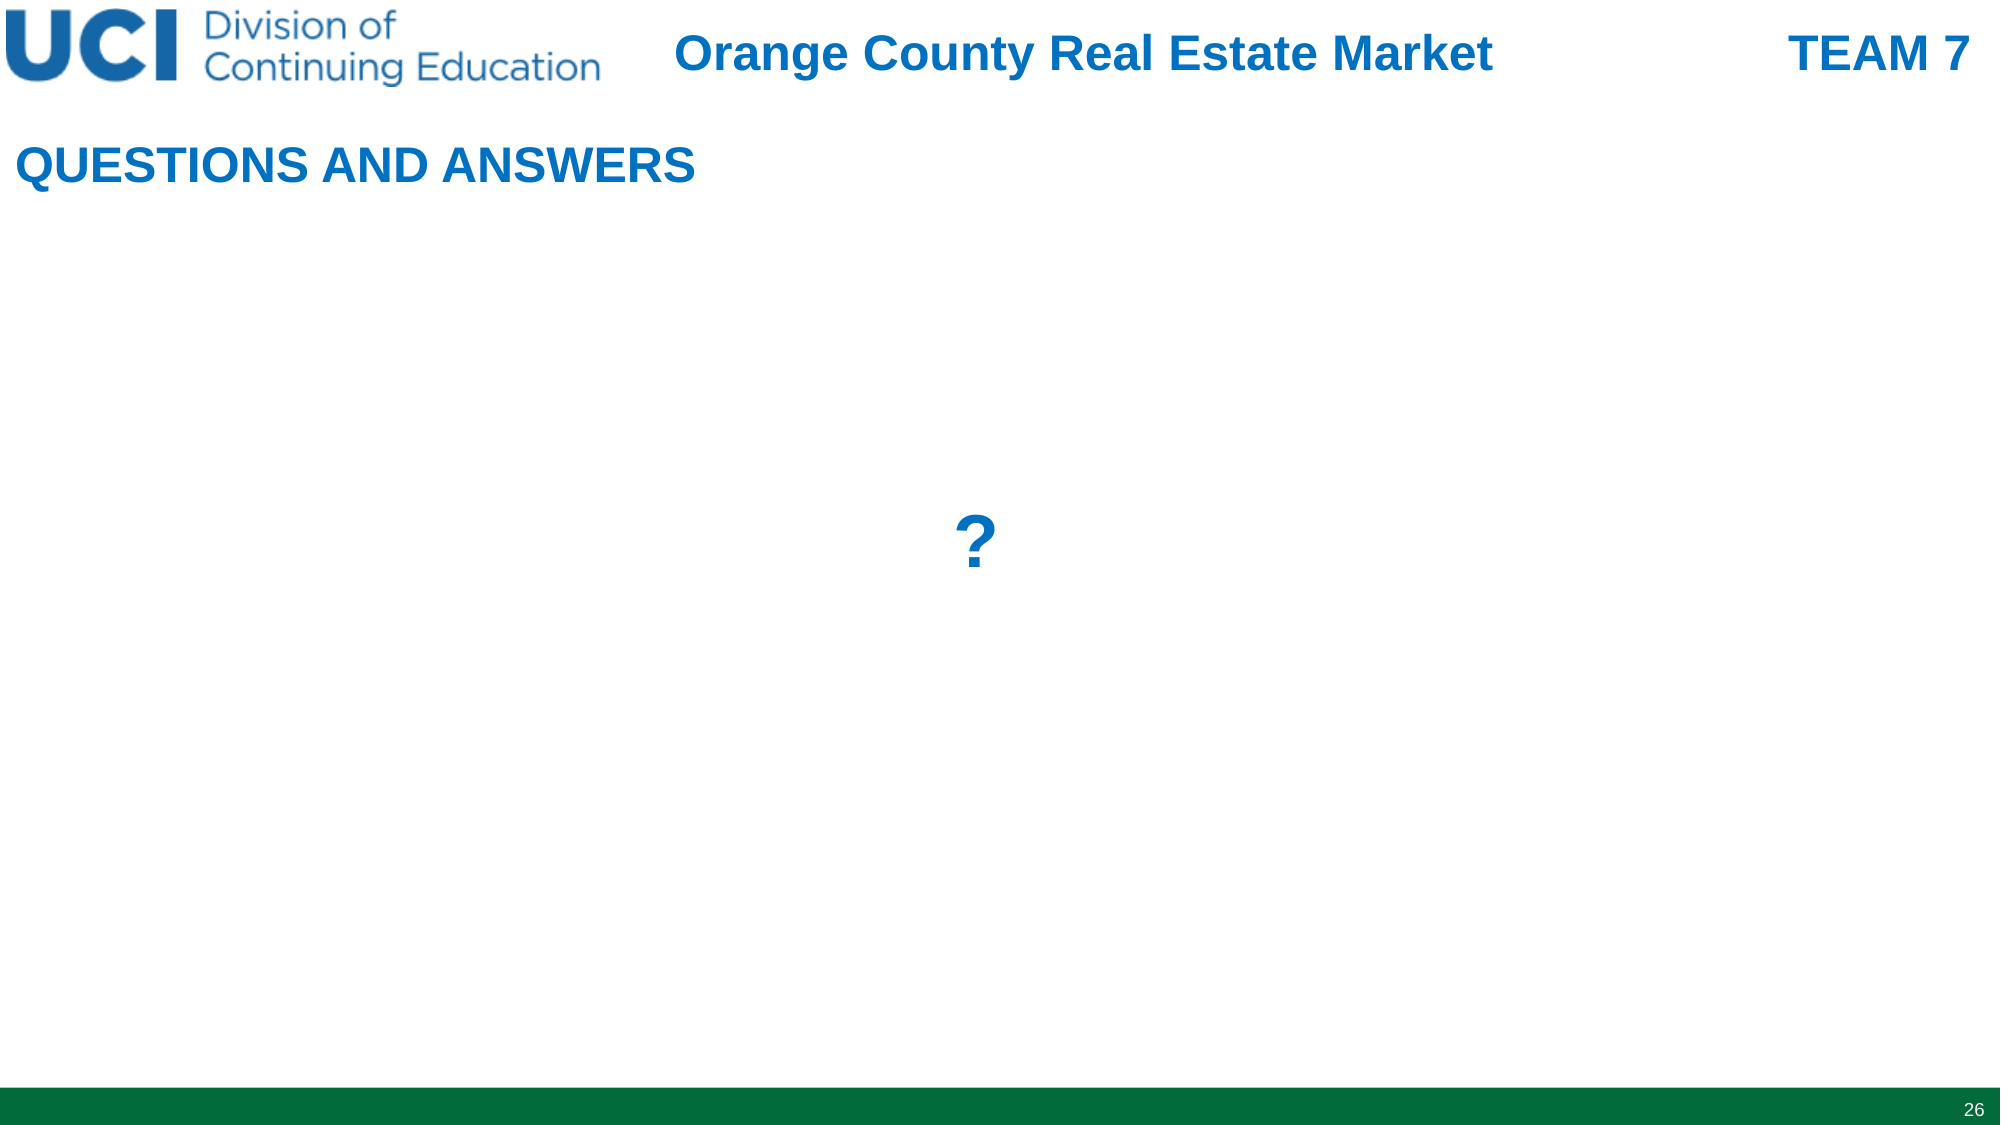

Orange County Real Estate Market
# Questions and Answers

?

26